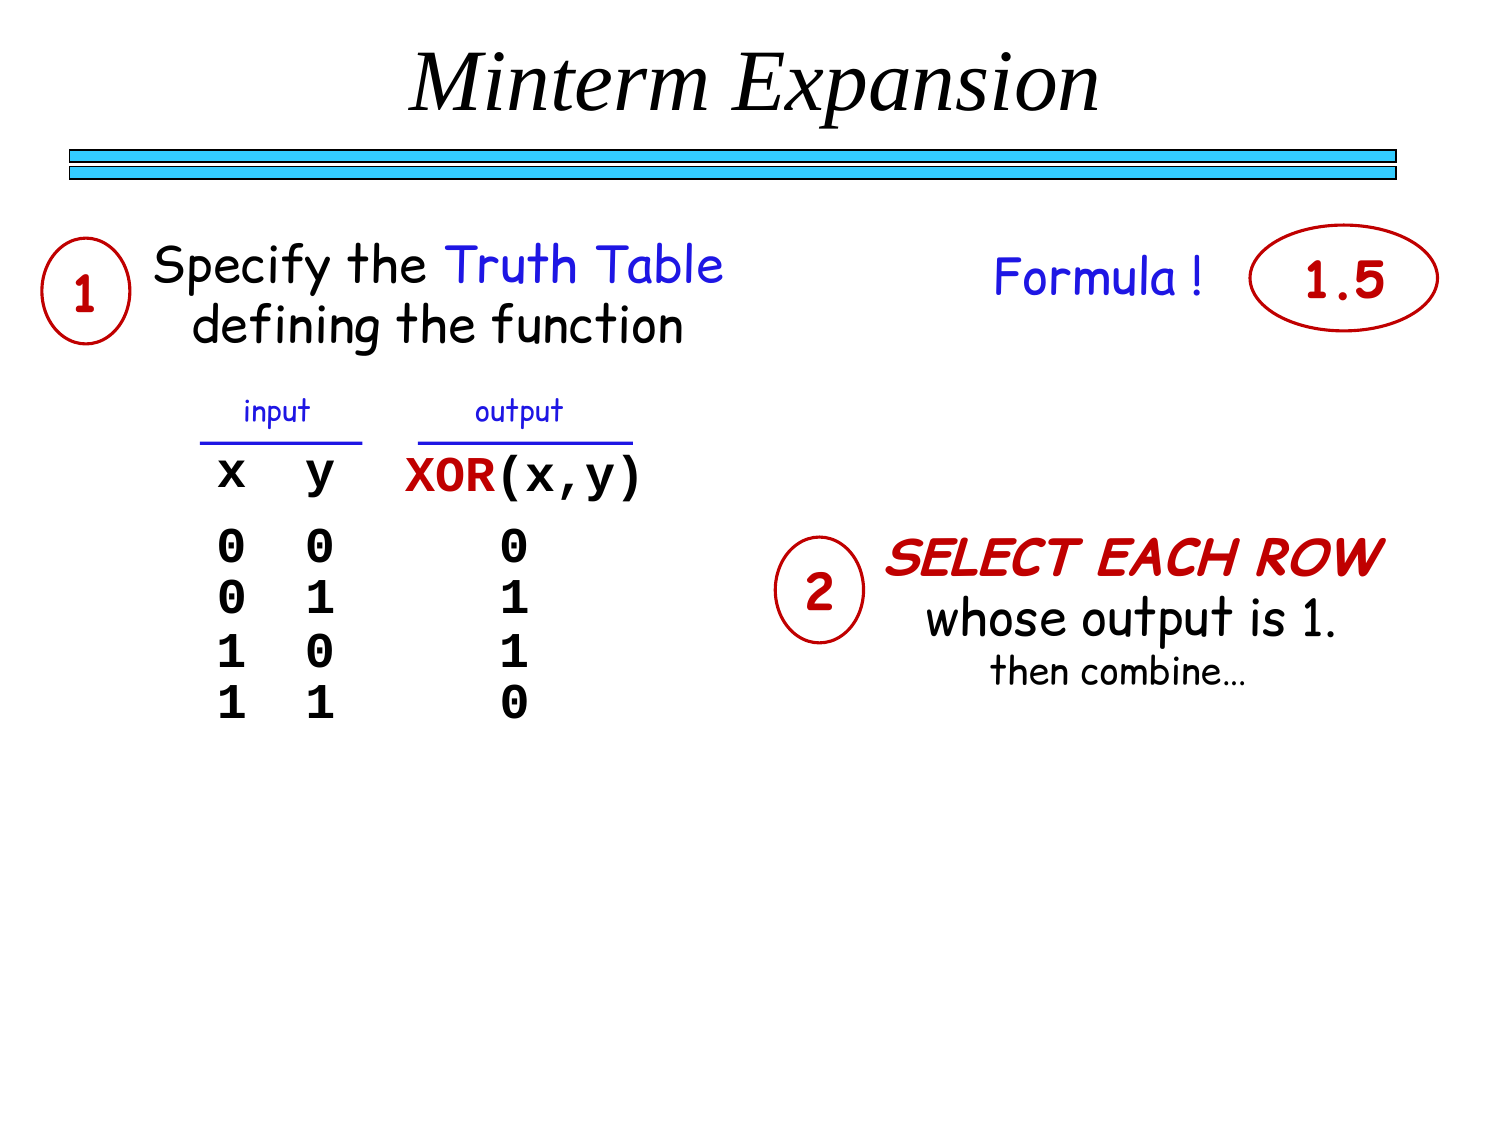

Minterm Expansion

Specify the Truth Table defining the function
1.5
Formula !
1
input
output
x
y
XOR(x,y)

0
0
0
SELECT EACH ROW whose output is 1.
2
0
1
1
1
0
1
then combine…
1
1
0